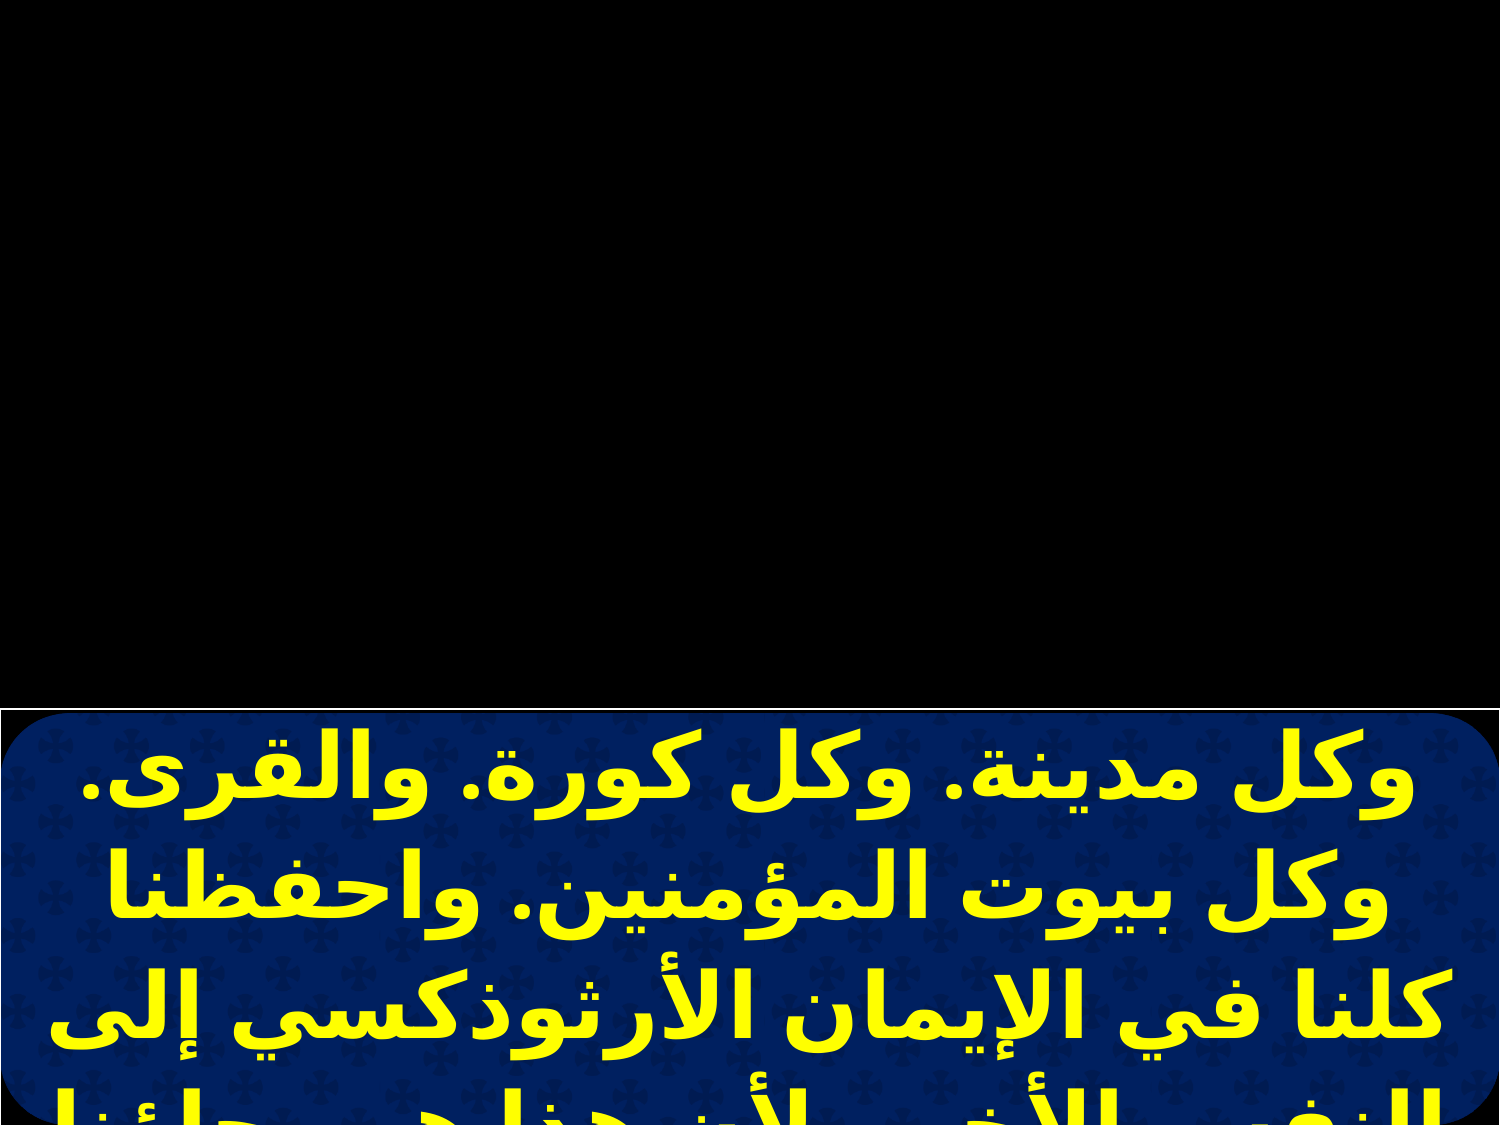

| وكل مدينة. وكل كورة. والقرى. وكل بيوت المؤمنين. واحفظنا كلنا في الإيمان الأرثوذكسي إلى النفس الأخير. لأن هذا هو رجاؤنا |
| --- |